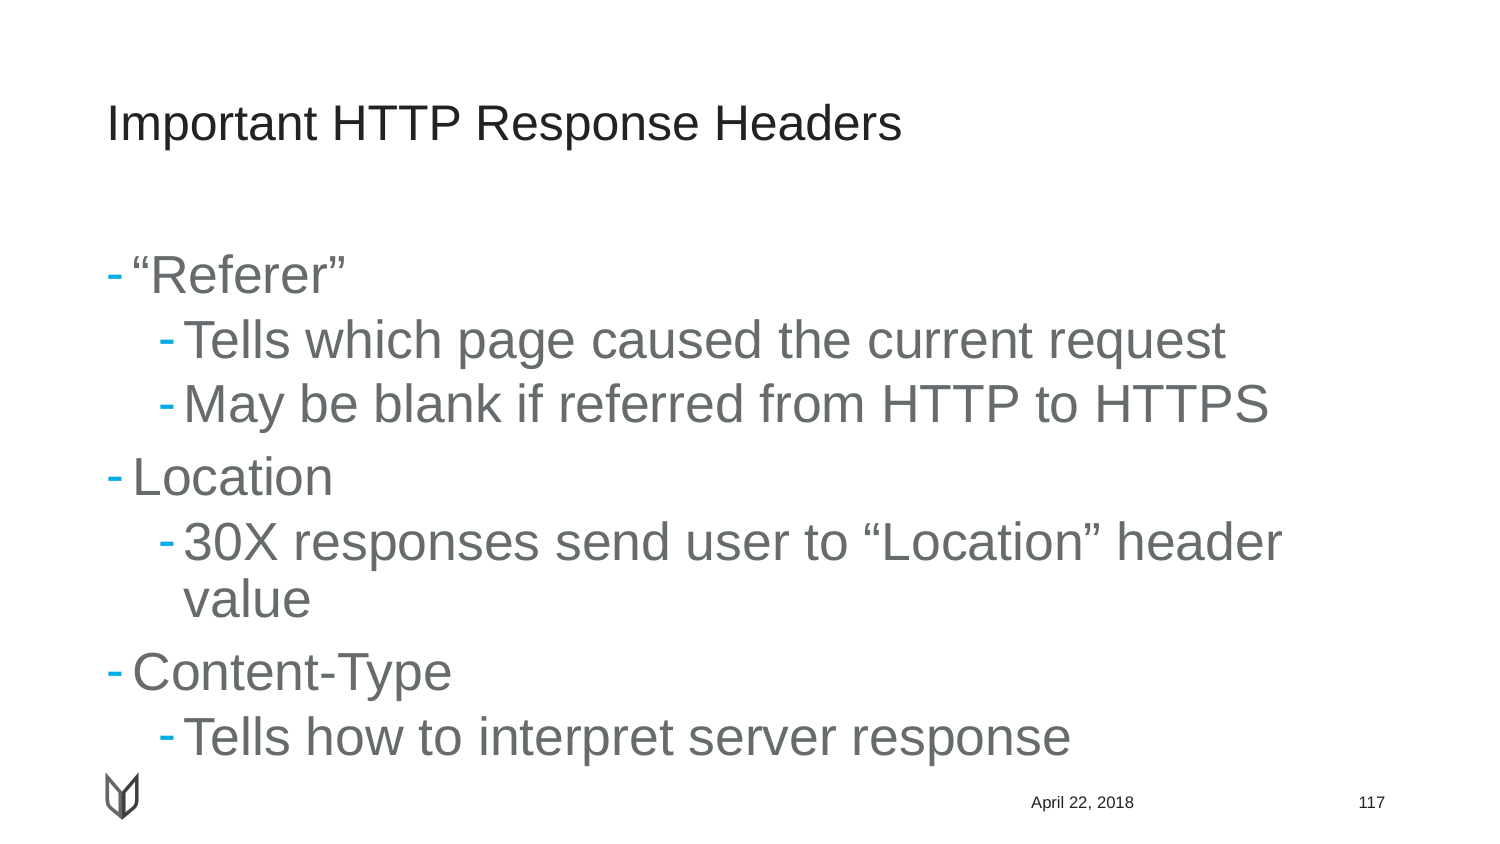

# Important HTTP Response Headers
“Referer”
Tells which page caused the current request
May be blank if referred from HTTP to HTTPS
Location
30X responses send user to “Location” header value
Content-Type
Tells how to interpret server response

April 22, 2018
117